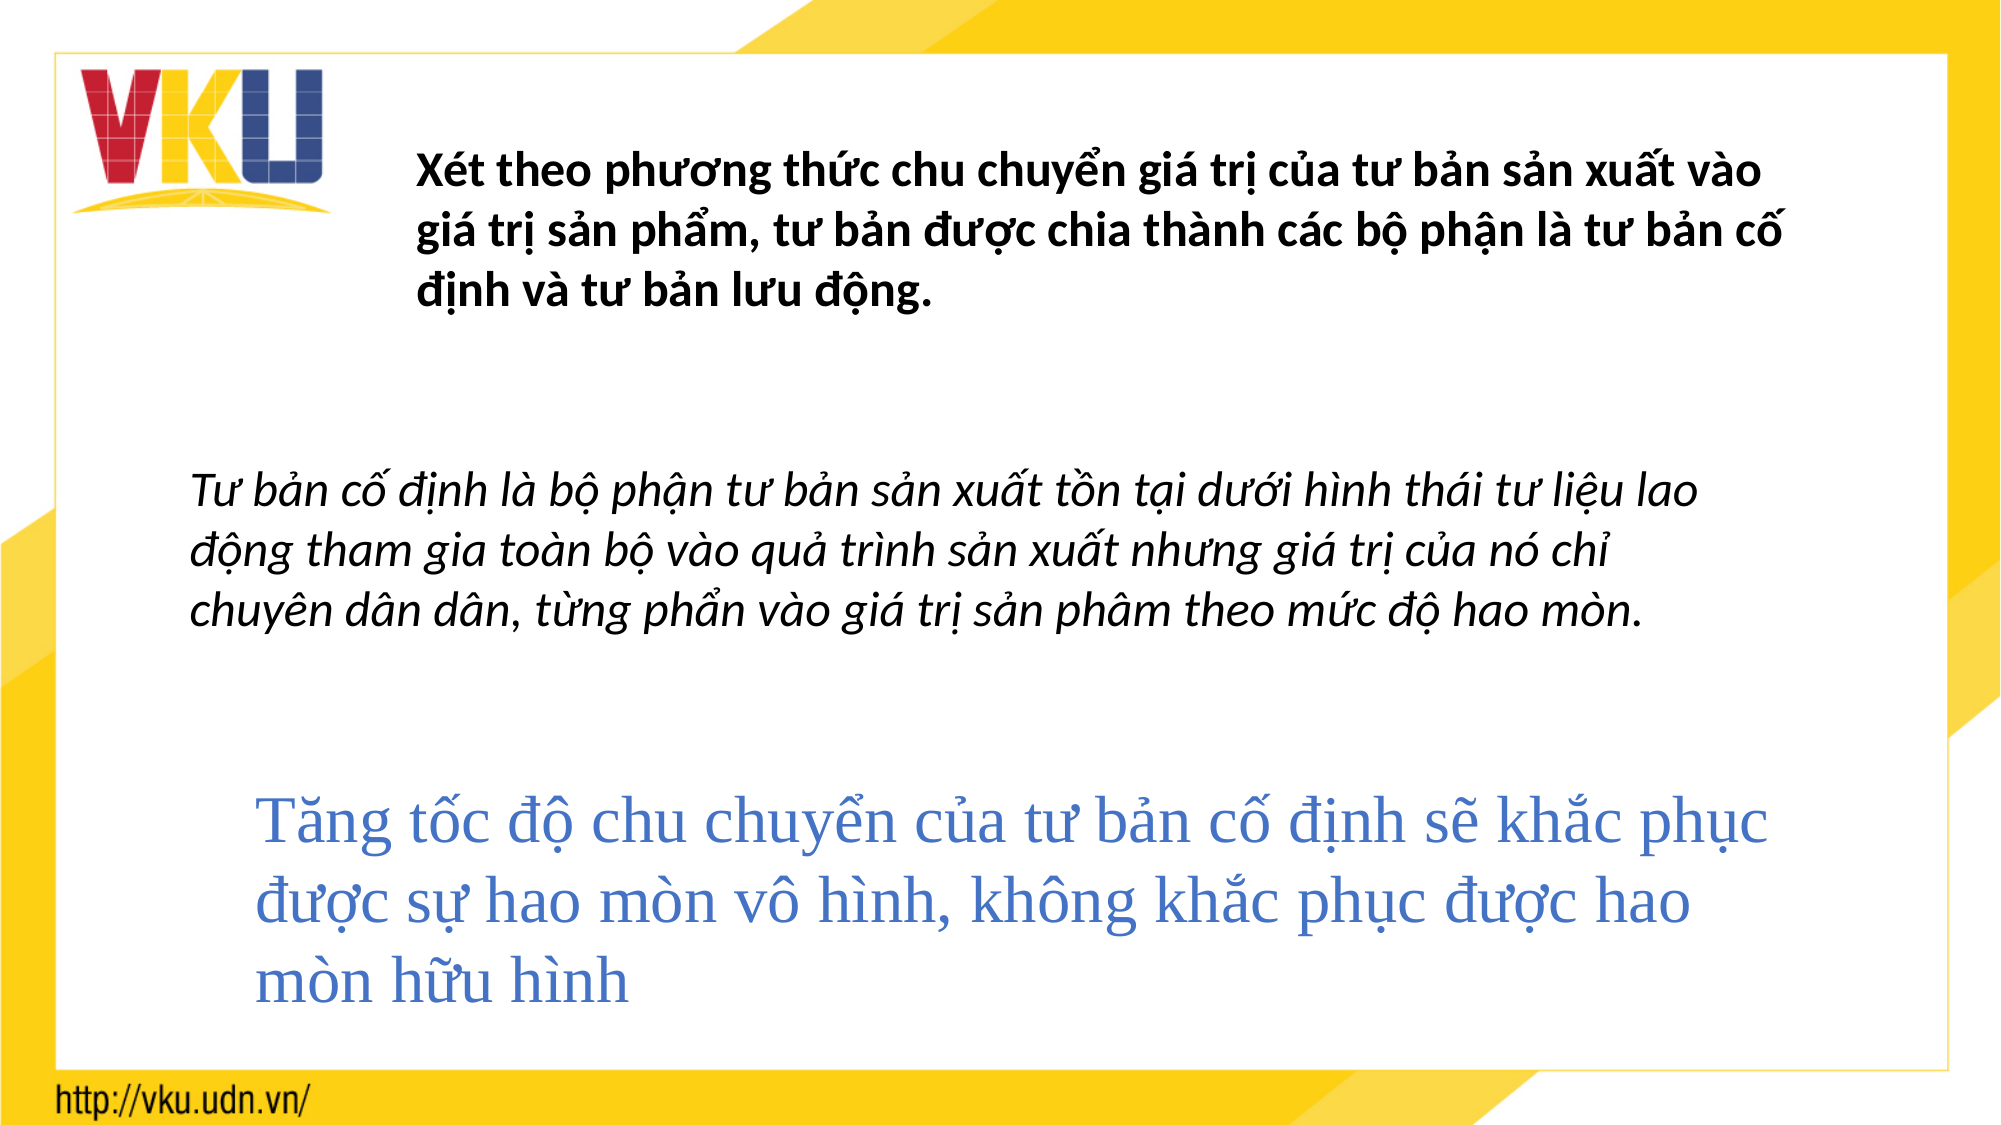

Xét theo phương thức chu chuyển giá trị của tư bản sản xuất vào giá trị sản phẩm, tư bản được chia thành các bộ phận là tư bản cố định và tư bản lưu động.

Tư bản cố định là bộ phận tư bản sản xuất tồn tại dưới hình thái tư liệu lao động tham gia toàn bộ vào quả trình sản xuất nhưng giá trị của nó chỉ chuyên dân dân, từng phẩn vào giá trị sản phâm theo mức độ hao mòn.

Tăng tốc độ chu chuyển của tư bản cố định sẽ khắc phục được sự hao mòn vô hình, không khắc phục được hao mòn hữu hình